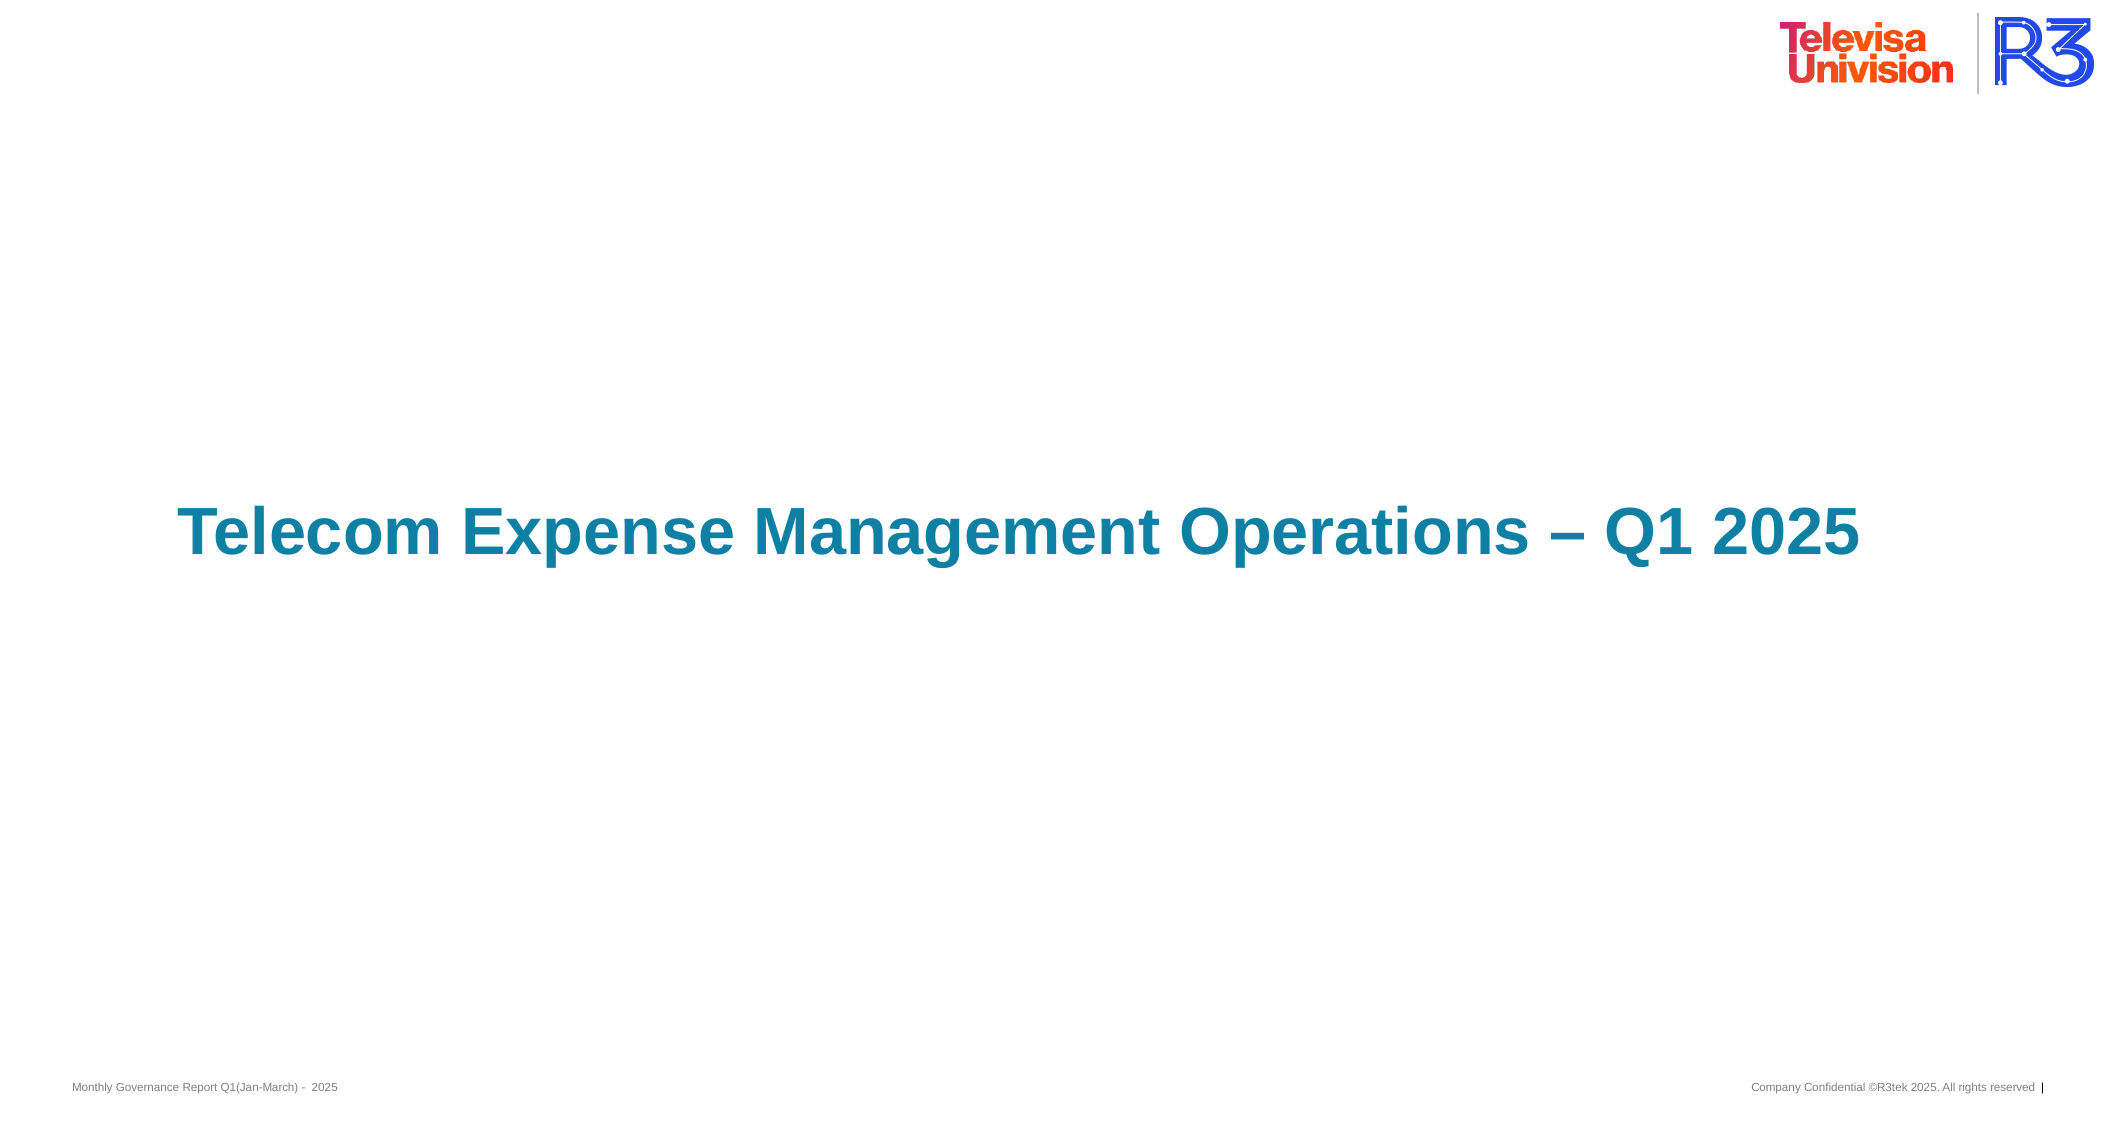

Telecom Expense Management Operations – Q1 2025